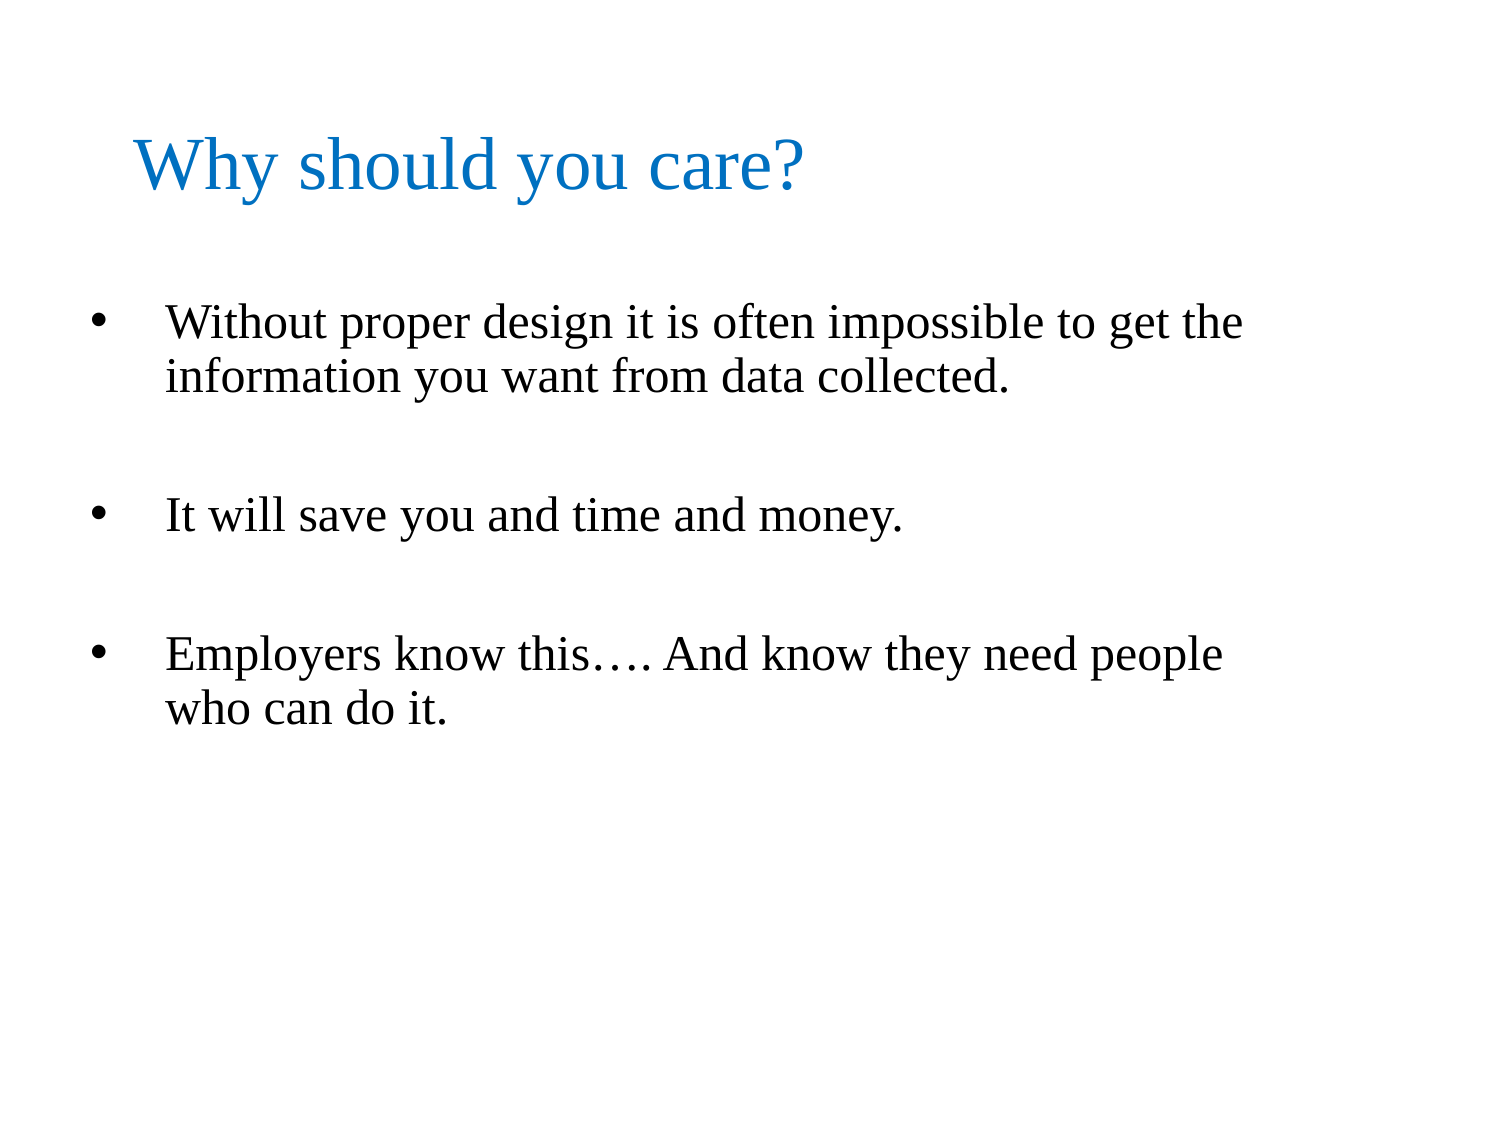

# Why should you care?

Without proper design it is often impossible to get the information you want from data collected.

It will save you and time and money.

Employers know this…. And know they need people who can do it.